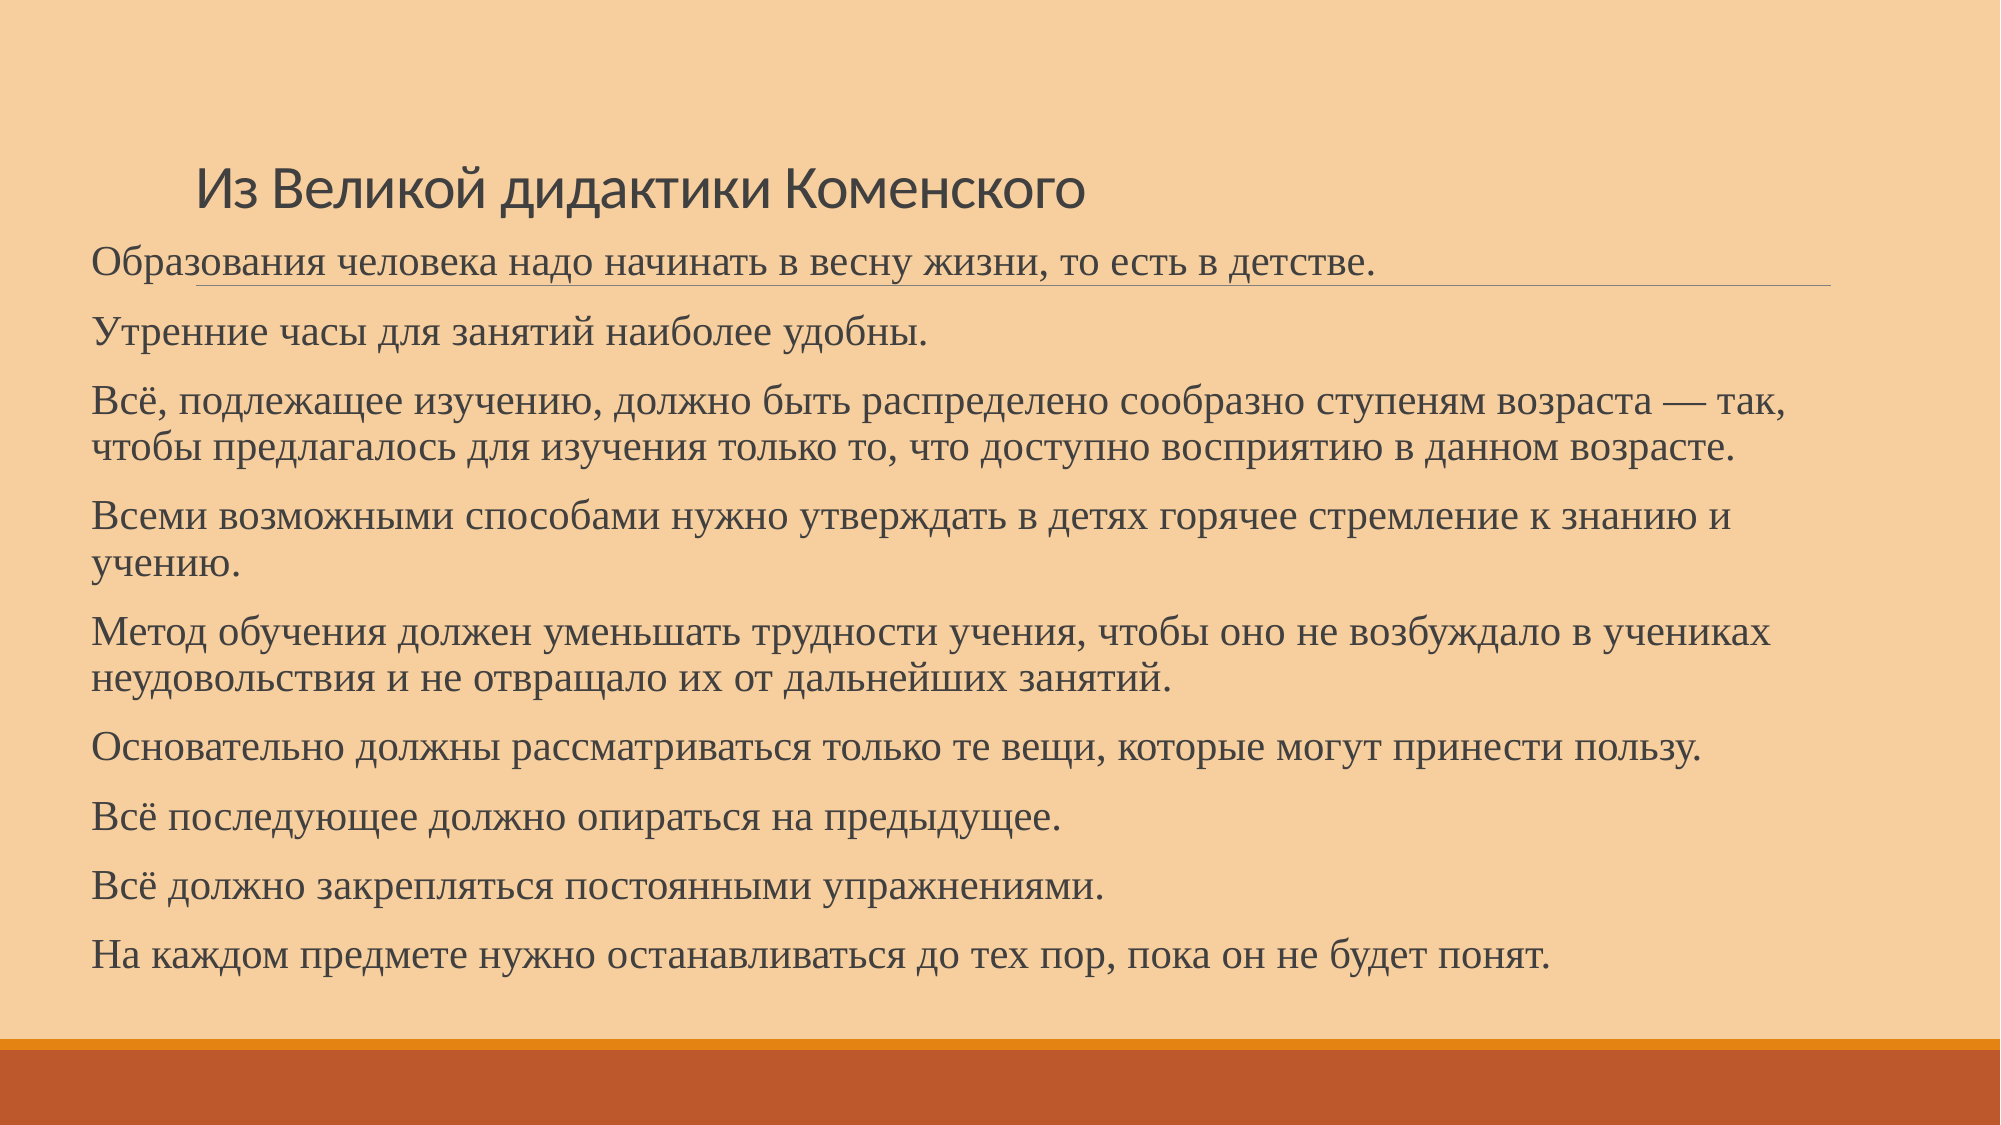

# Из Великой дидактики Коменского
Образования человека надо начинать в весну жизни, то есть в детстве.
Утренние часы для занятий наиболее удобны.
Всё, подлежащее изучению, должно быть распределено сообразно ступеням возраста — так, чтобы предлагалось для изучения только то, что доступно восприятию в данном возрасте.
Всеми возможными способами нужно утверждать в детях горячее стремление к знанию и учению.
Метод обучения должен уменьшать трудности учения, чтобы оно не возбуждало в учениках неудовольствия и не отвращало их от дальнейших занятий.
Основательно должны рассматриваться только те вещи, которые могут принести пользу.
Всё последующее должно опираться на предыдущее.
Всё должно закрепляться постоянными упражнениями.
На каждом предмете нужно останавливаться до тех пор, пока он не будет понят.